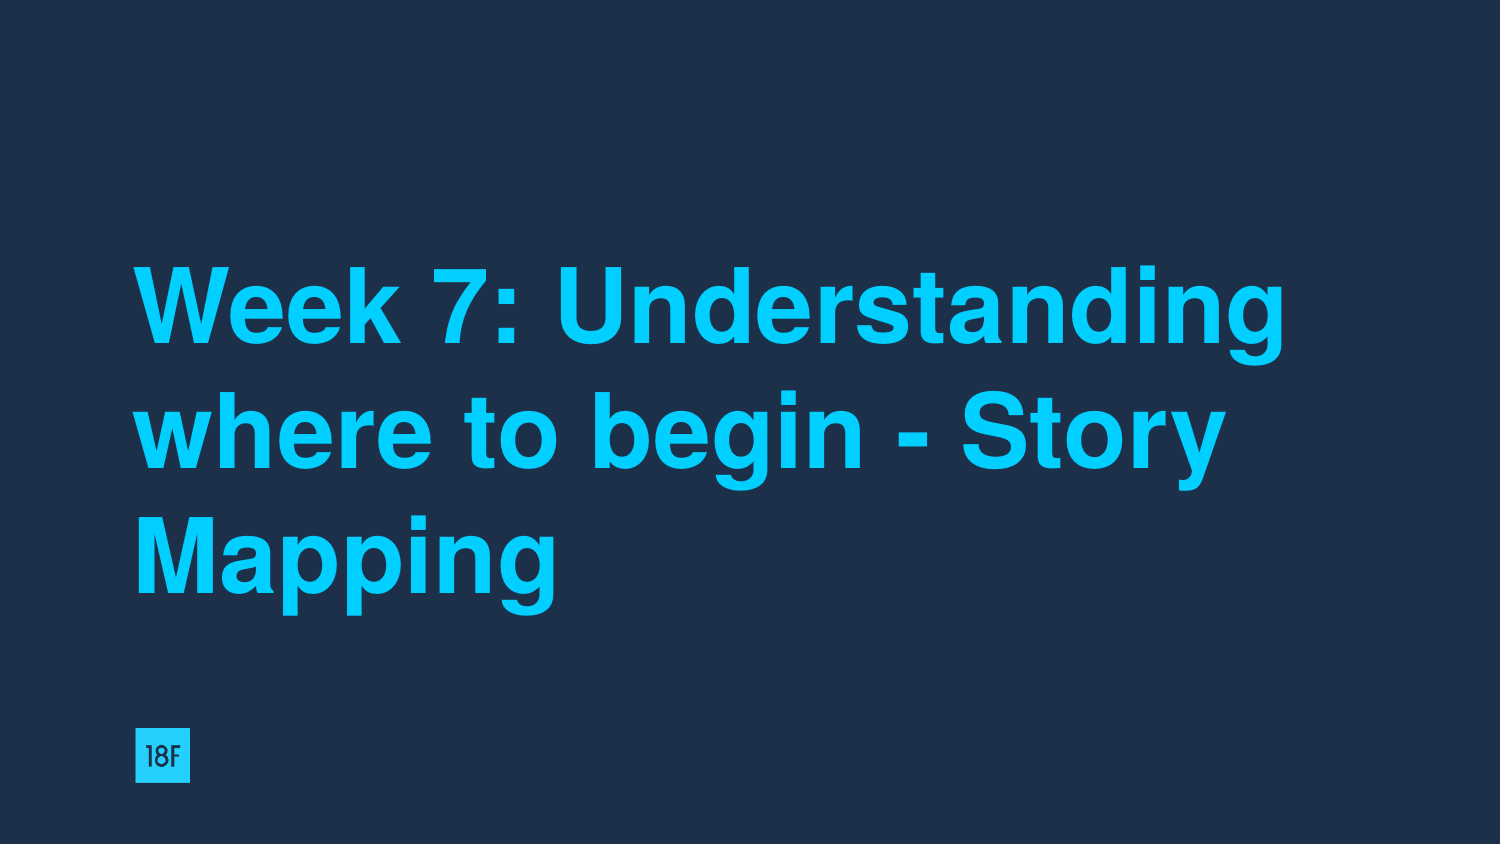

# Week 7: Understanding where to begin - Story Mapping